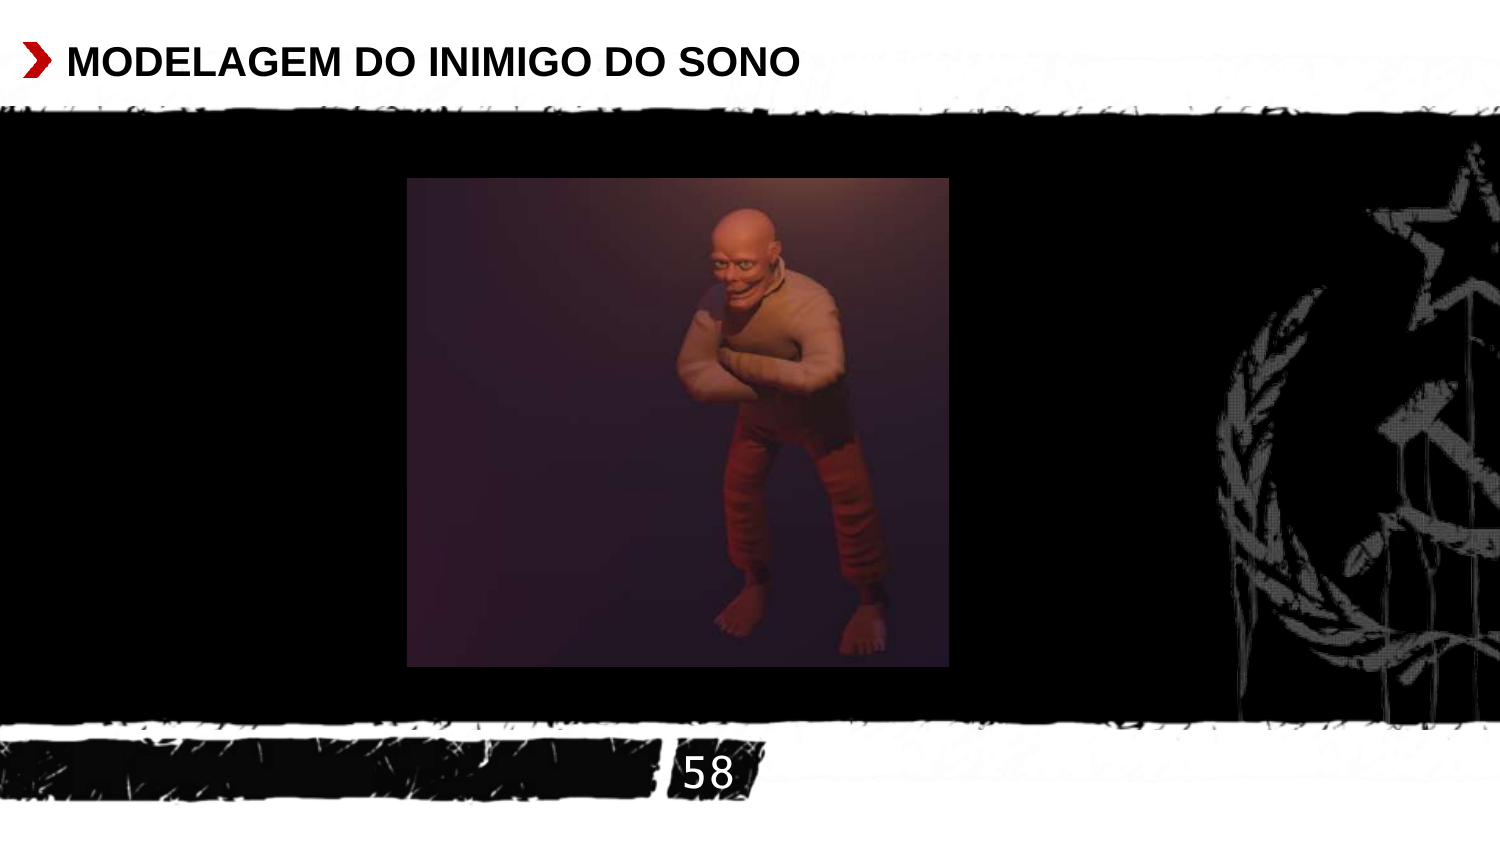

# MODELAGEM DO INIMIGO DO SONOORMAÇÕES

58